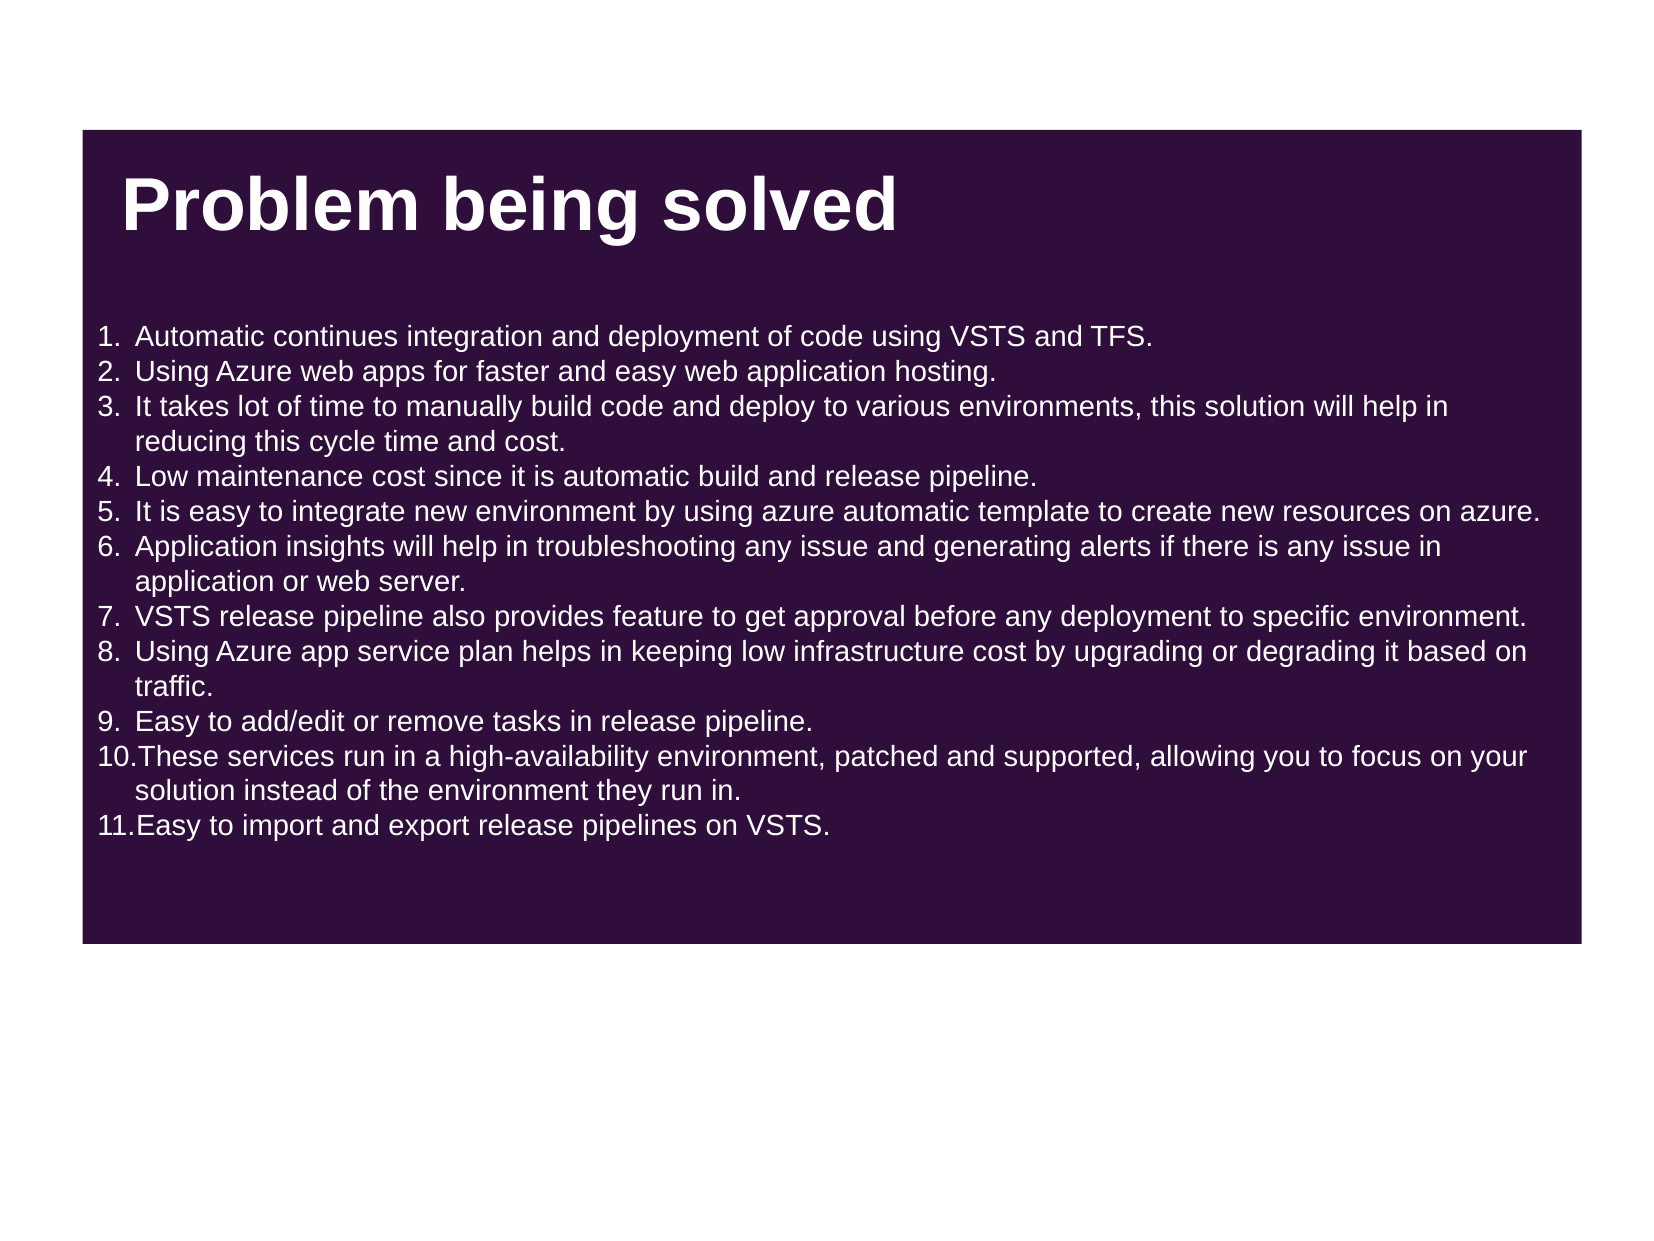

Automatic continues integration and deployment of code using VSTS and TFS.
Using Azure web apps for faster and easy web application hosting.
It takes lot of time to manually build code and deploy to various environments, this solution will help in reducing this cycle time and cost.
Low maintenance cost since it is automatic build and release pipeline.
It is easy to integrate new environment by using azure automatic template to create new resources on azure.
Application insights will help in troubleshooting any issue and generating alerts if there is any issue in application or web server.
VSTS release pipeline also provides feature to get approval before any deployment to specific environment.
Using Azure app service plan helps in keeping low infrastructure cost by upgrading or degrading it based on traffic.
Easy to add/edit or remove tasks in release pipeline.
These services run in a high-availability environment, patched and supported, allowing you to focus on your solution instead of the environment they run in.
Easy to import and export release pipelines on VSTS.

Problem being solved